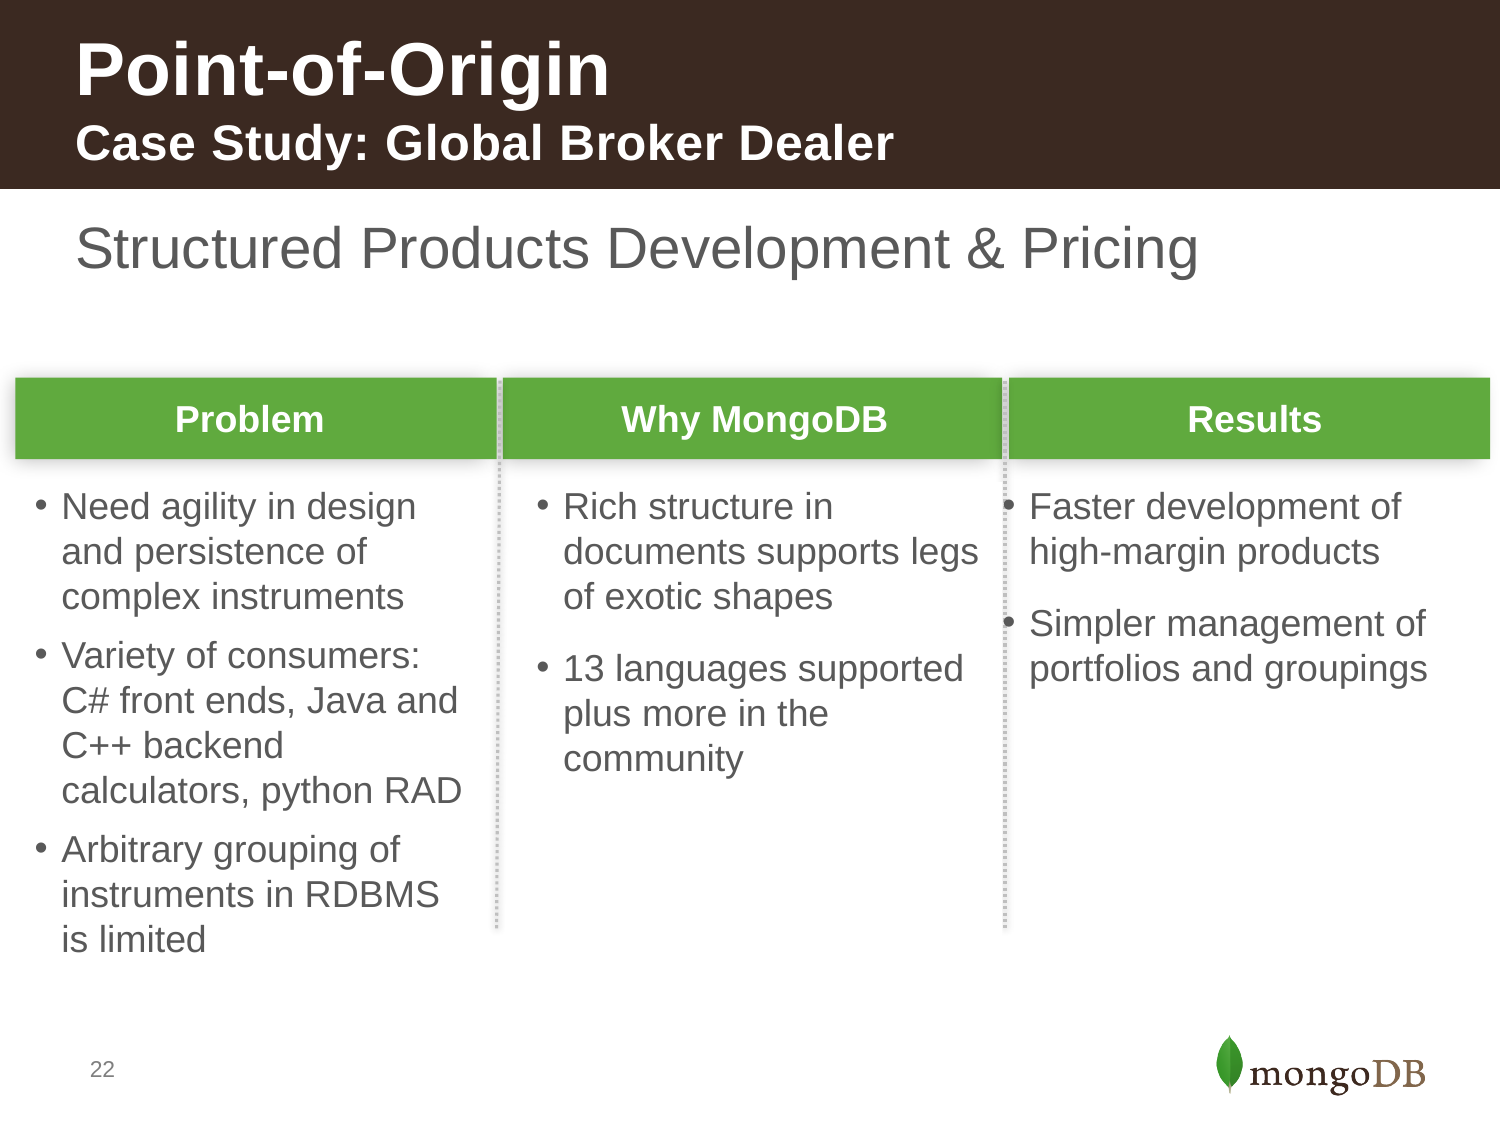

# Point-of-Origin Case Study: Global Broker Dealer
Structured Products Development & Pricing

Problem
Why MongoDB
Results
Need agility in design and persistence of complex instruments
Variety of consumers: C# front ends, Java and C++ backend calculators, python RAD
Arbitrary grouping of instruments in RDBMS is limited
Rich structure in documents supports legs of exotic shapes
13 languages supported plus more in the community

Faster development of high-margin products
Simpler management of portfolios and groupings